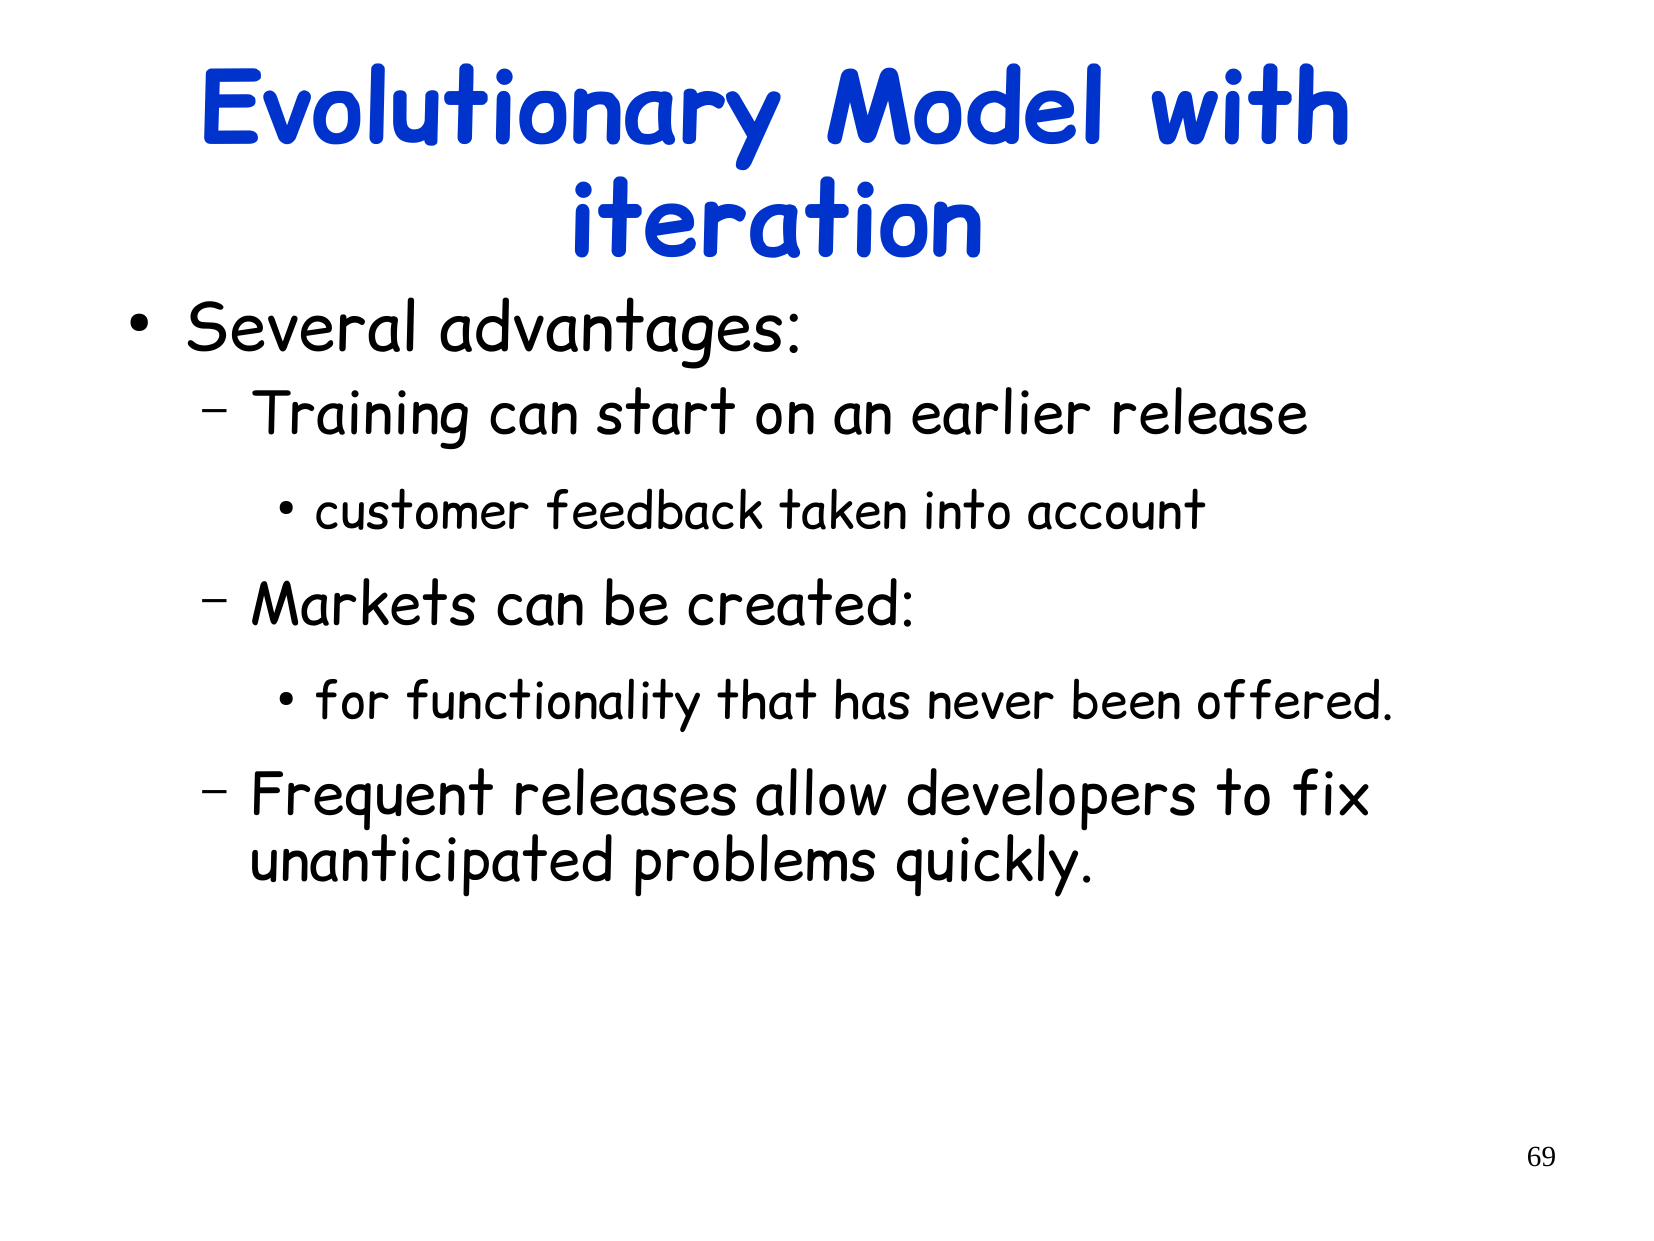

# Evolutionary Model with iteration
Several advantages:
Training can start on an earlier release
customer feedback taken into account
Markets can be created:
for functionality that has never been offered.
Frequent releases allow developers to fix unanticipated problems quickly.